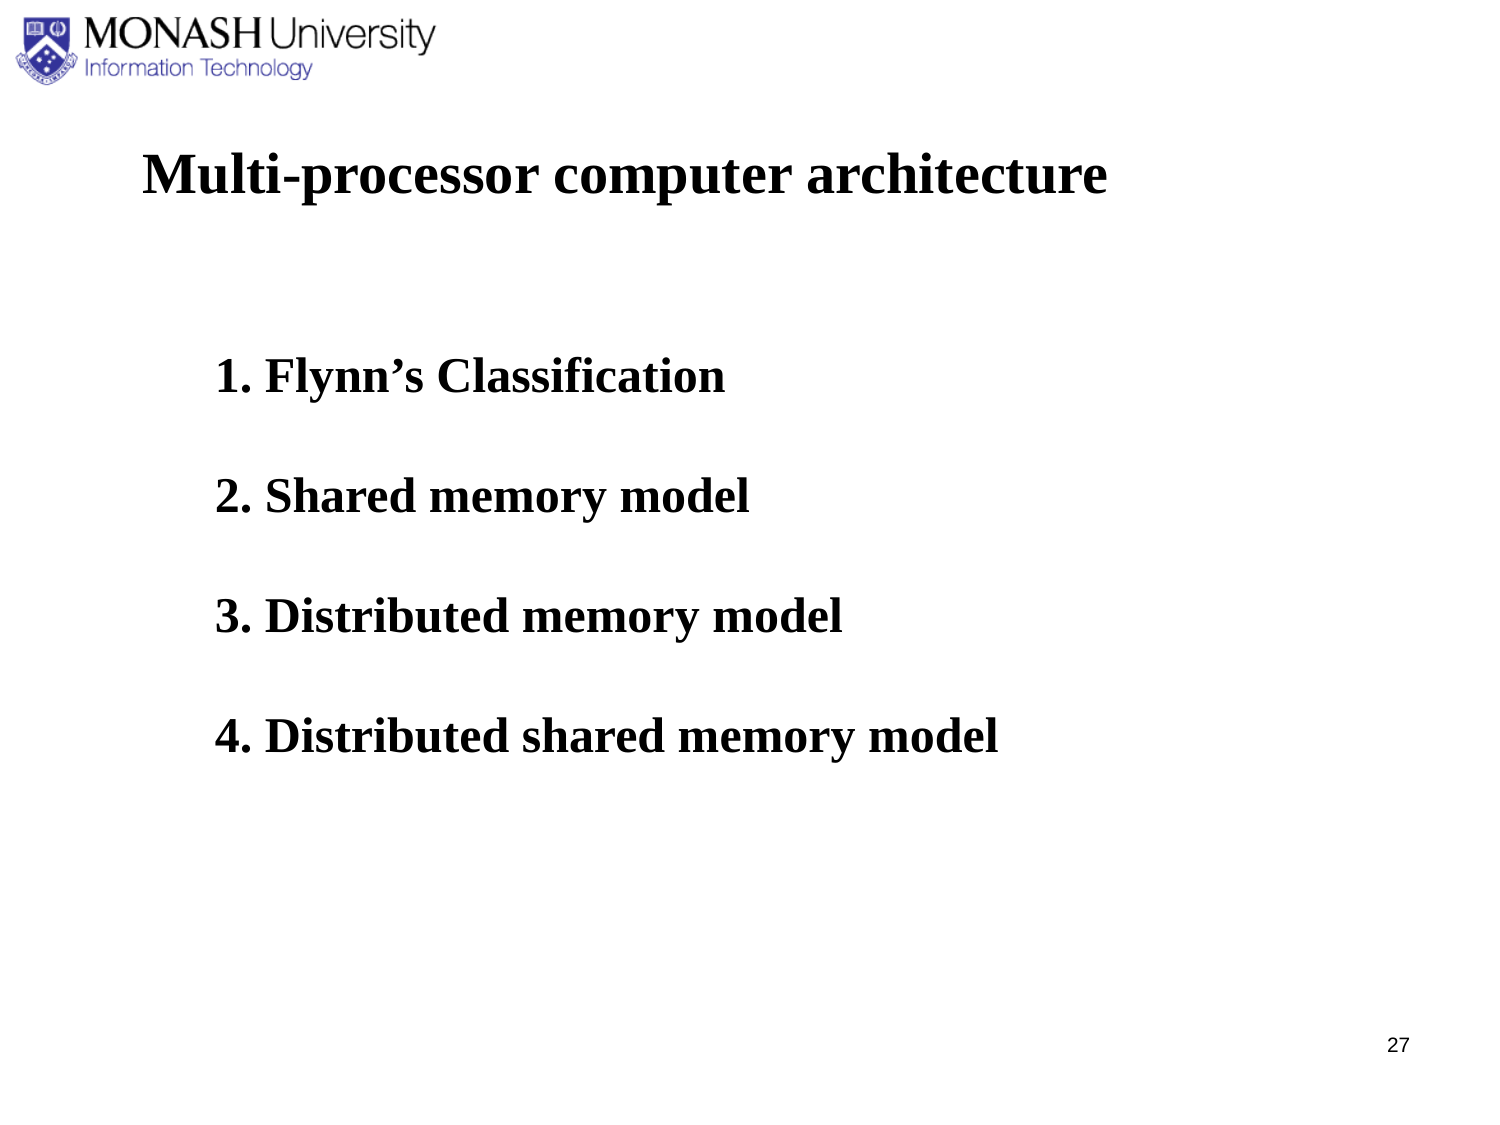

Multi-processor computer architecture

	1. Flynn’s Classification

	2. Shared memory model

	3. Distributed memory model

	4. Distributed shared memory model

27